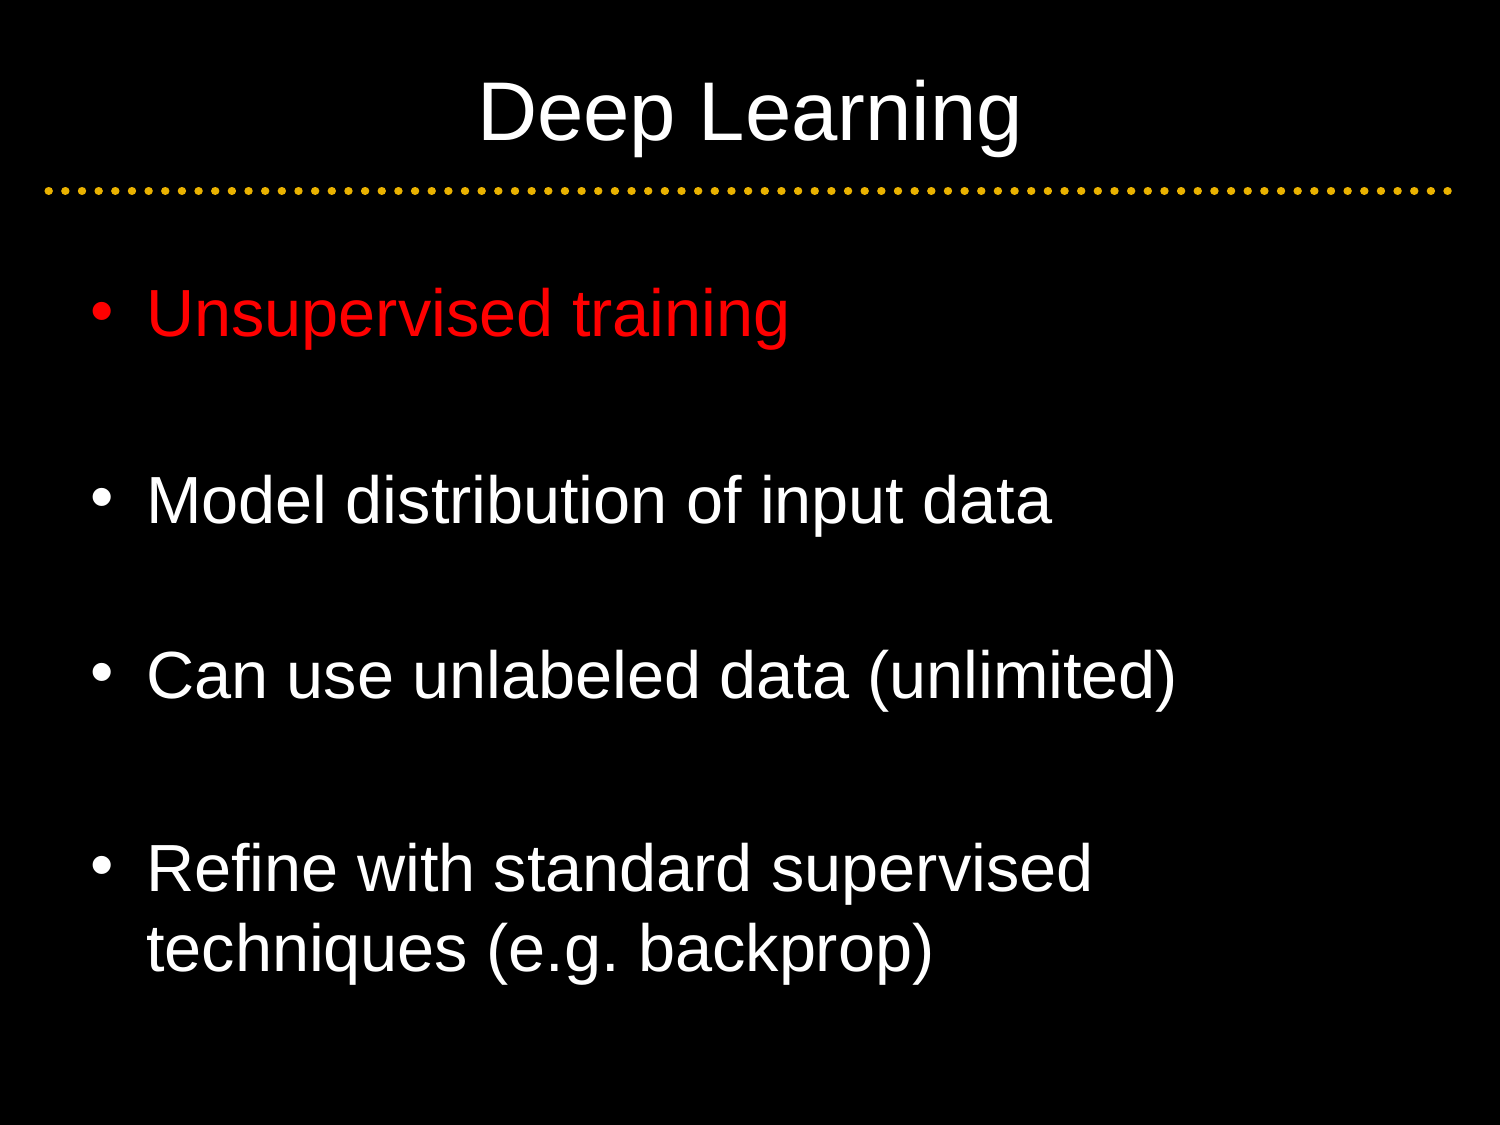

# Deep Learning
Unsupervised training

Model distribution of input data

Can use unlabeled data (unlimited)

Refine with standard supervised techniques (e.g. backprop)